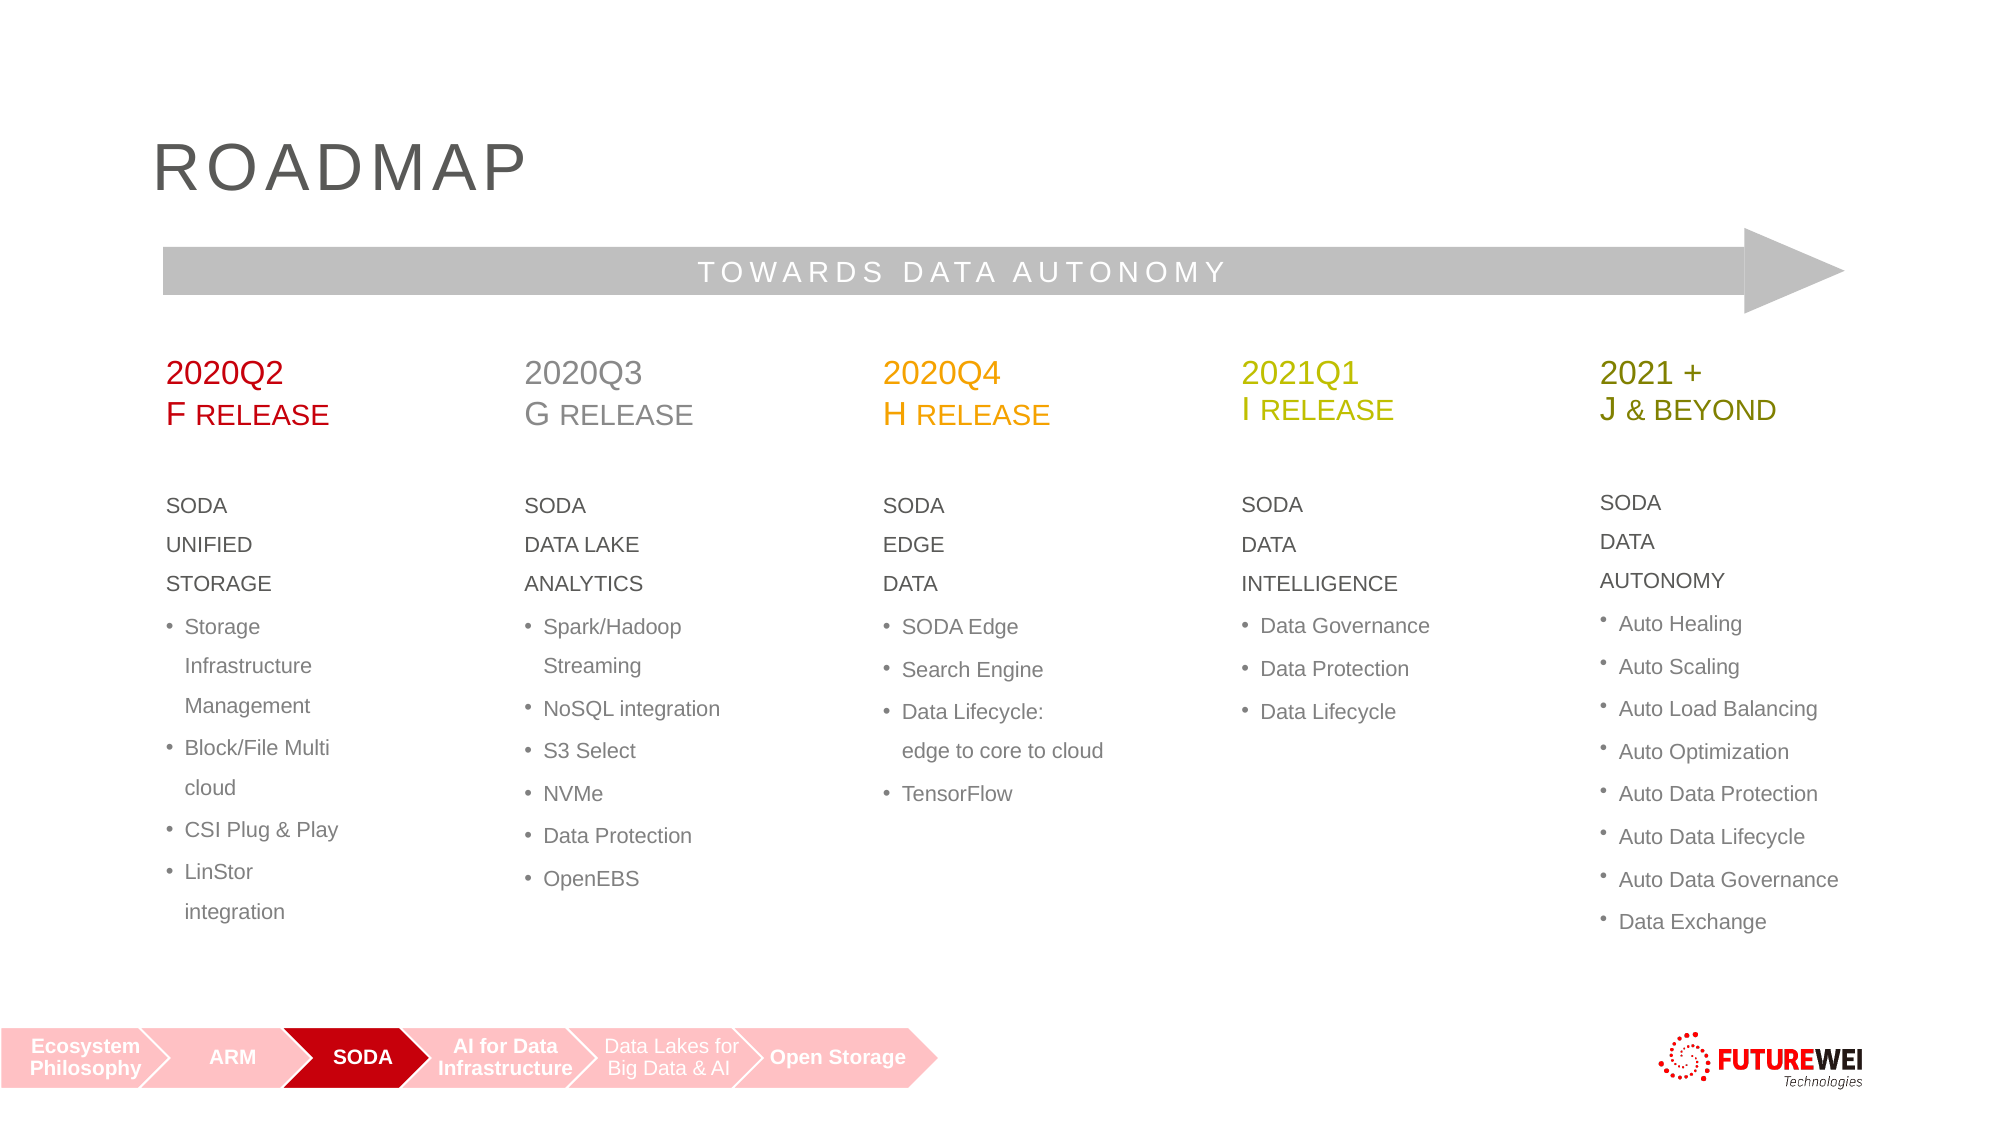

# ROADMAP

 TOWARDS DATA AUTONOMY

2020Q2
F RELEASE

SODA
UNIFIED STORAGE
Storage Infrastructure Management
Block/File Multi cloud
CSI Plug & Play
LinStor integration

2020Q3
G RELEASE

SODA
DATA LAKE
ANALYTICS
Spark/Hadoop Streaming
NoSQL integration
S3 Select
NVMe
Data Protection
OpenEBS

2020Q4
H RELEASE
SODA
EDGE
DATA
SODA Edge
Search Engine
Data Lifecycle:
edge to core to cloud
TensorFlow

2021Q1
I RELEASE
SODA
DATA
INTELLIGENCE
Data Governance
Data Protection
Data Lifecycle

2021 +
J & BEYOND

SODA
DATA
AUTONOMY
Auto Healing
Auto Scaling
Auto Load Balancing
Auto Optimization
Auto Data Protection
Auto Data Lifecycle
Auto Data Governance
Data Exchange

Ecosystem Philosophy
ARM
SODA
AI for Data Infrastructure
Data Lakes for Big Data & AI
Open Storage